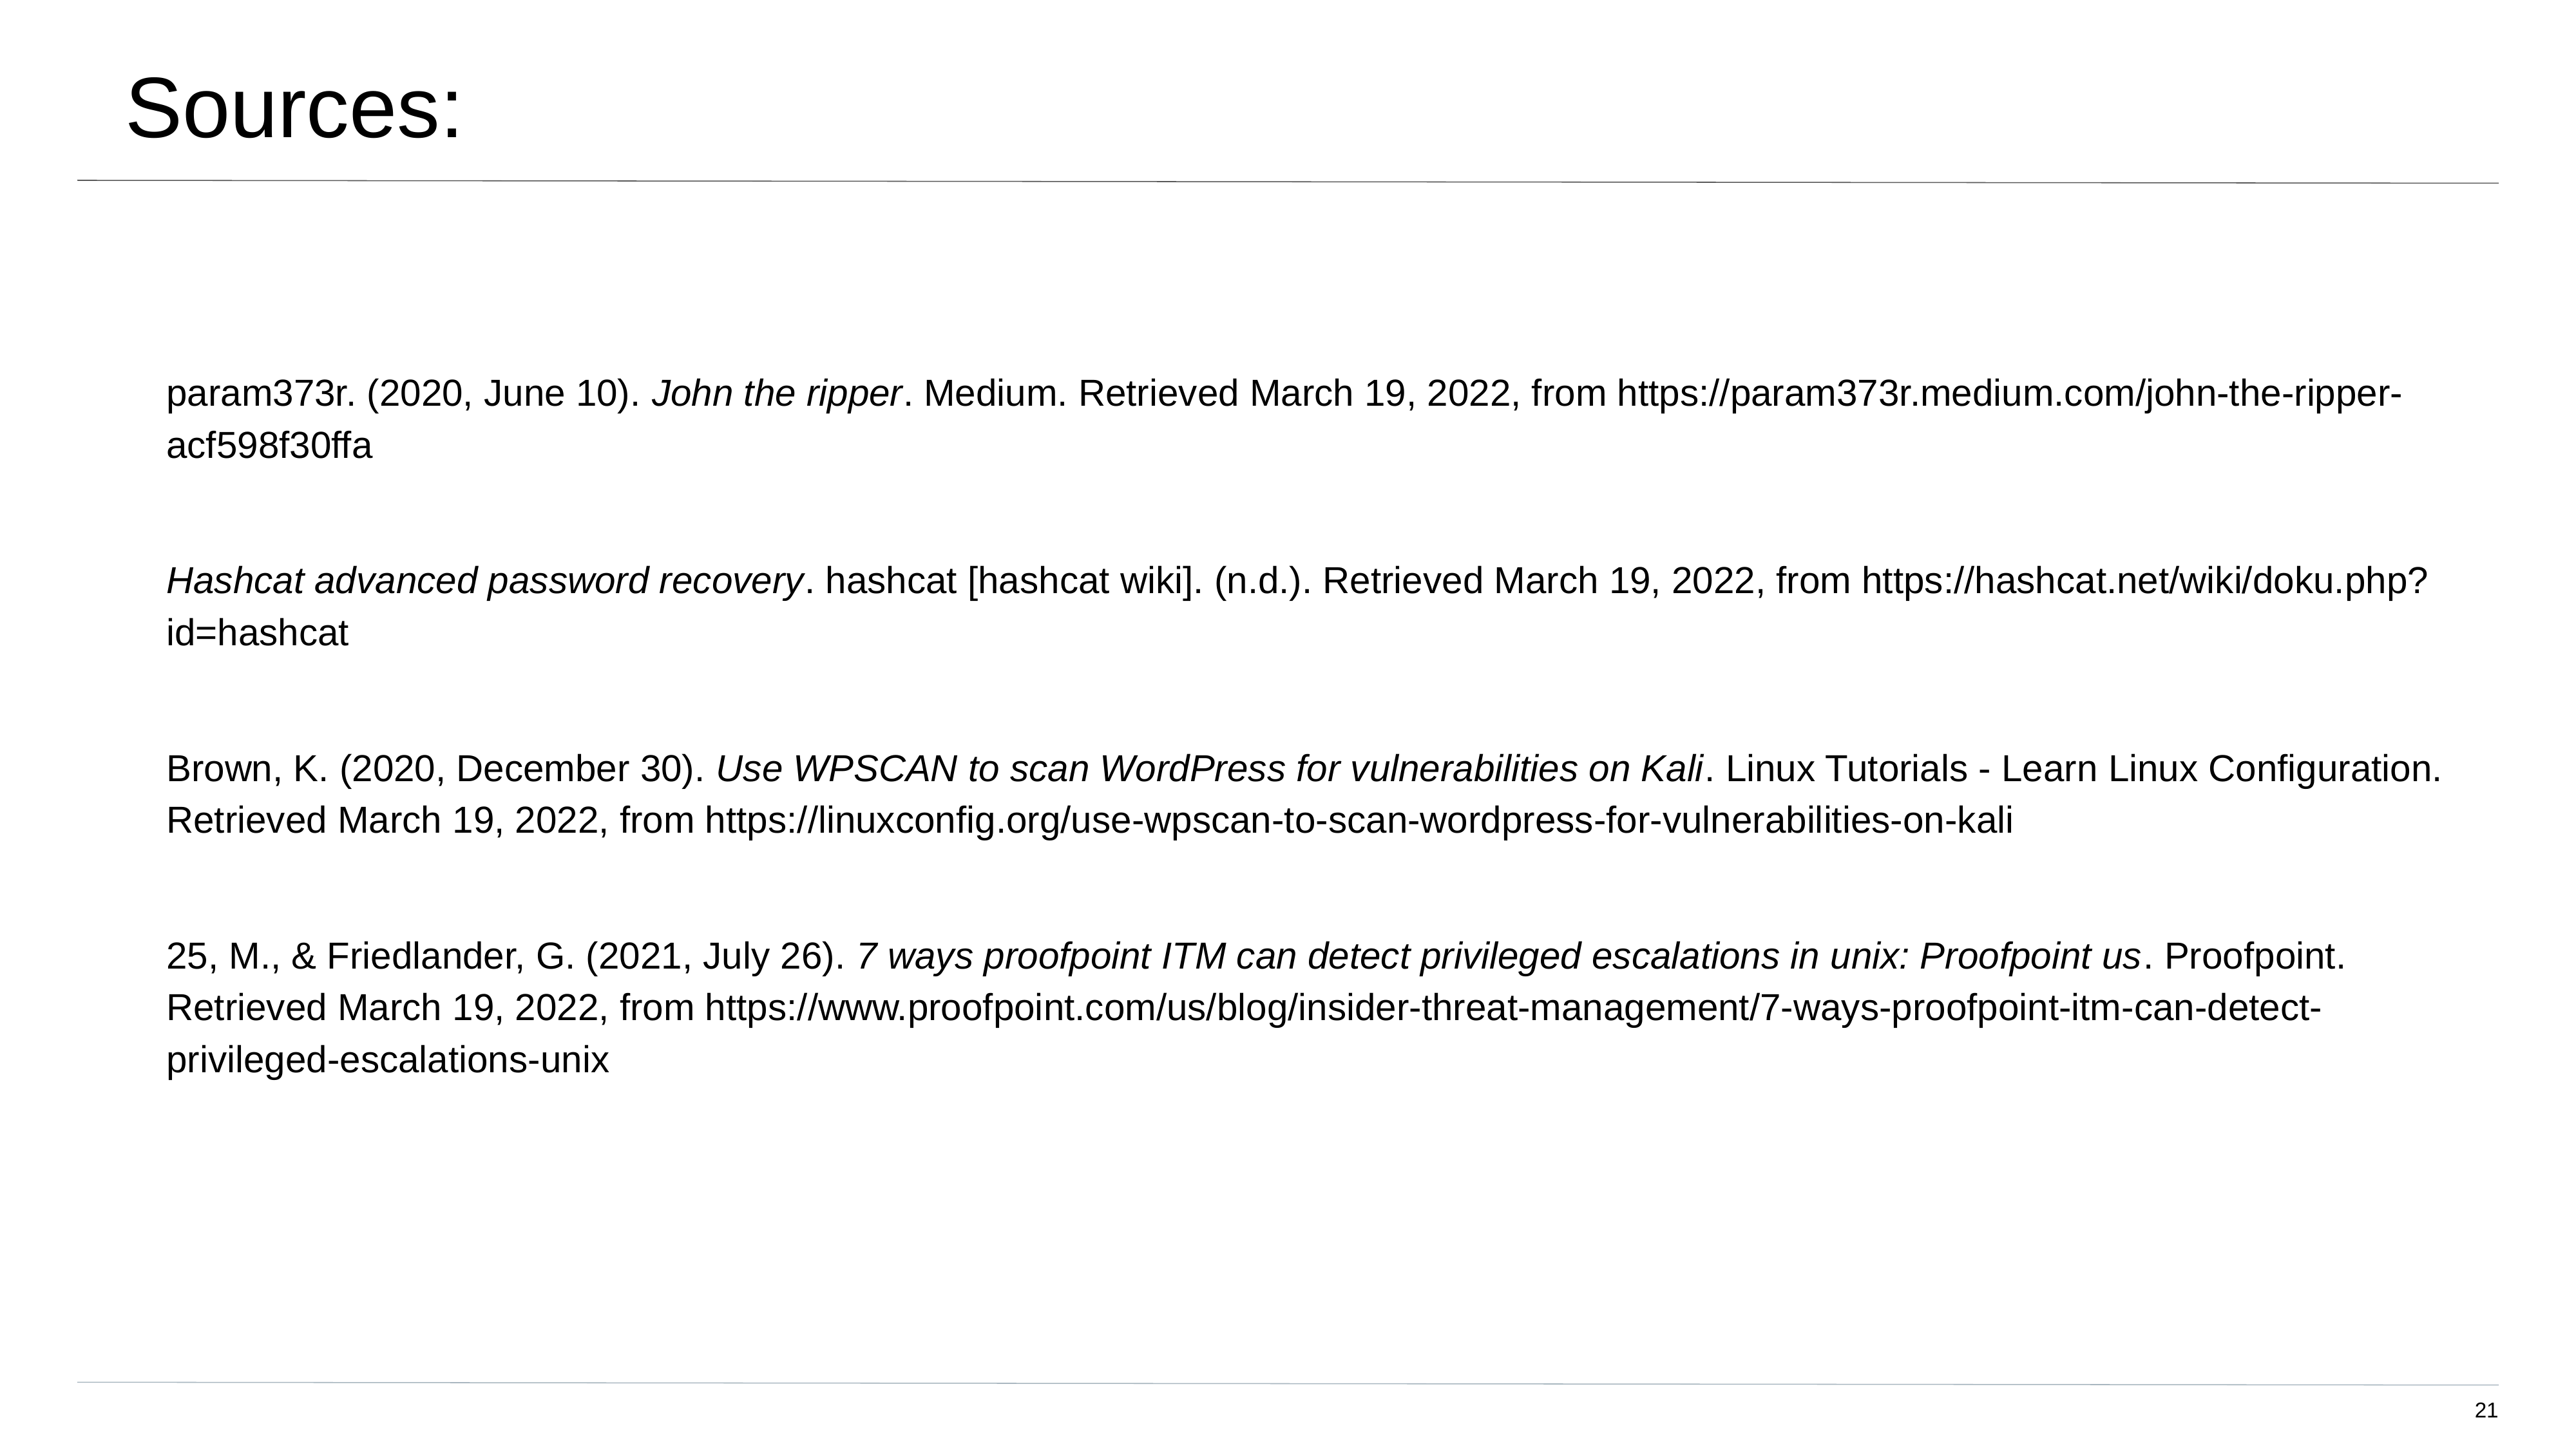

# Sources:
param373r. (2020, June 10). John the ripper. Medium. Retrieved March 19, 2022, from https://param373r.medium.com/john-the-ripper-acf598f30ffa

Hashcat advanced password recovery. hashcat [hashcat wiki]. (n.d.). Retrieved March 19, 2022, from https://hashcat.net/wiki/doku.php?id=hashcat

Brown, K. (2020, December 30). Use WPSCAN to scan WordPress for vulnerabilities on Kali. Linux Tutorials - Learn Linux Configuration. Retrieved March 19, 2022, from https://linuxconfig.org/use-wpscan-to-scan-wordpress-for-vulnerabilities-on-kali

25, M., & Friedlander, G. (2021, July 26). 7 ways proofpoint ITM can detect privileged escalations in unix: Proofpoint us. Proofpoint. Retrieved March 19, 2022, from https://www.proofpoint.com/us/blog/insider-threat-management/7-ways-proofpoint-itm-can-detect-privileged-escalations-unix

21